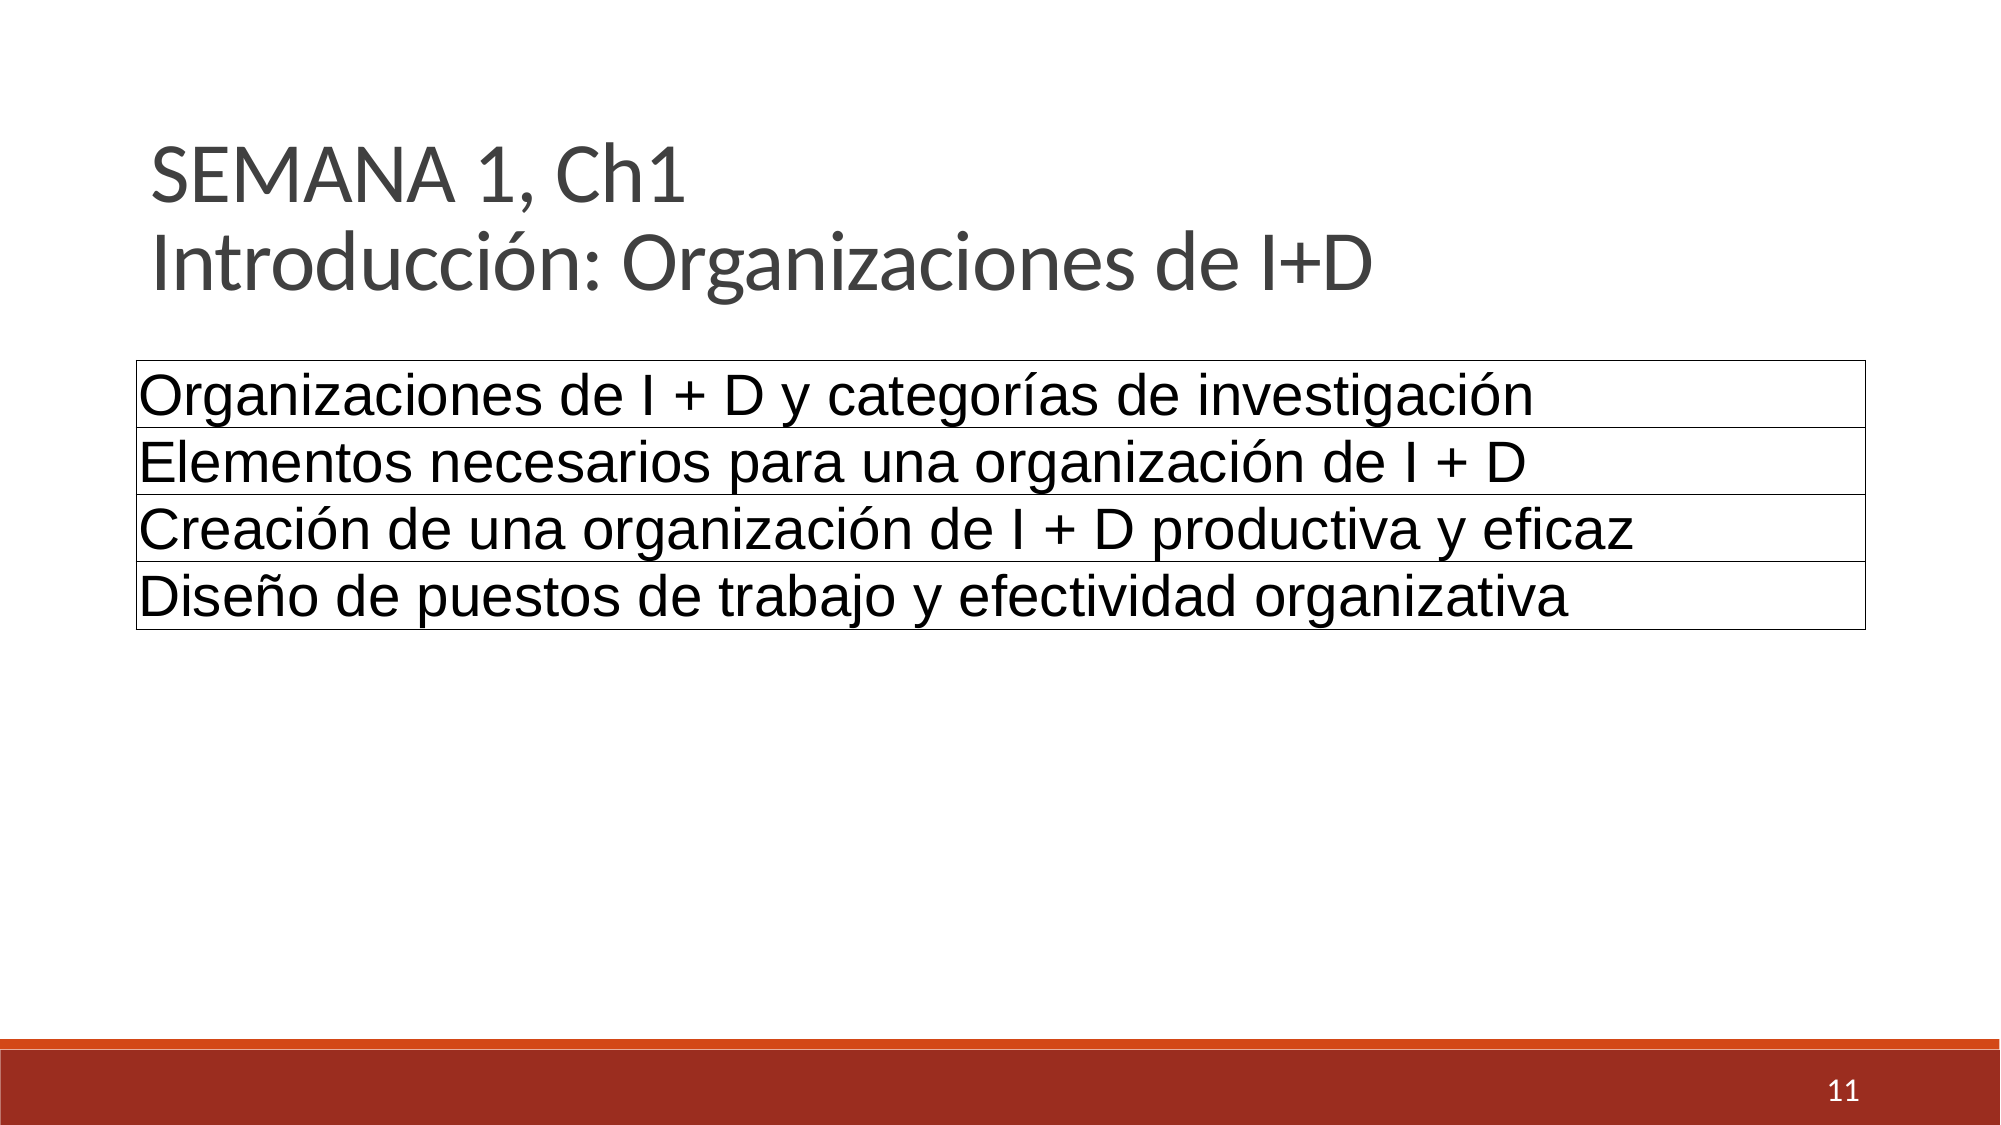

SEMANA 1, Ch1
Introducción: Organizaciones de I+D
| Organizaciones de I + D y categorías de investigación |
| --- |
| Elementos necesarios para una organización de I + D |
| Creación de una organización de I + D productiva y eficaz |
| Diseño de puestos de trabajo y efectividad organizativa |
11